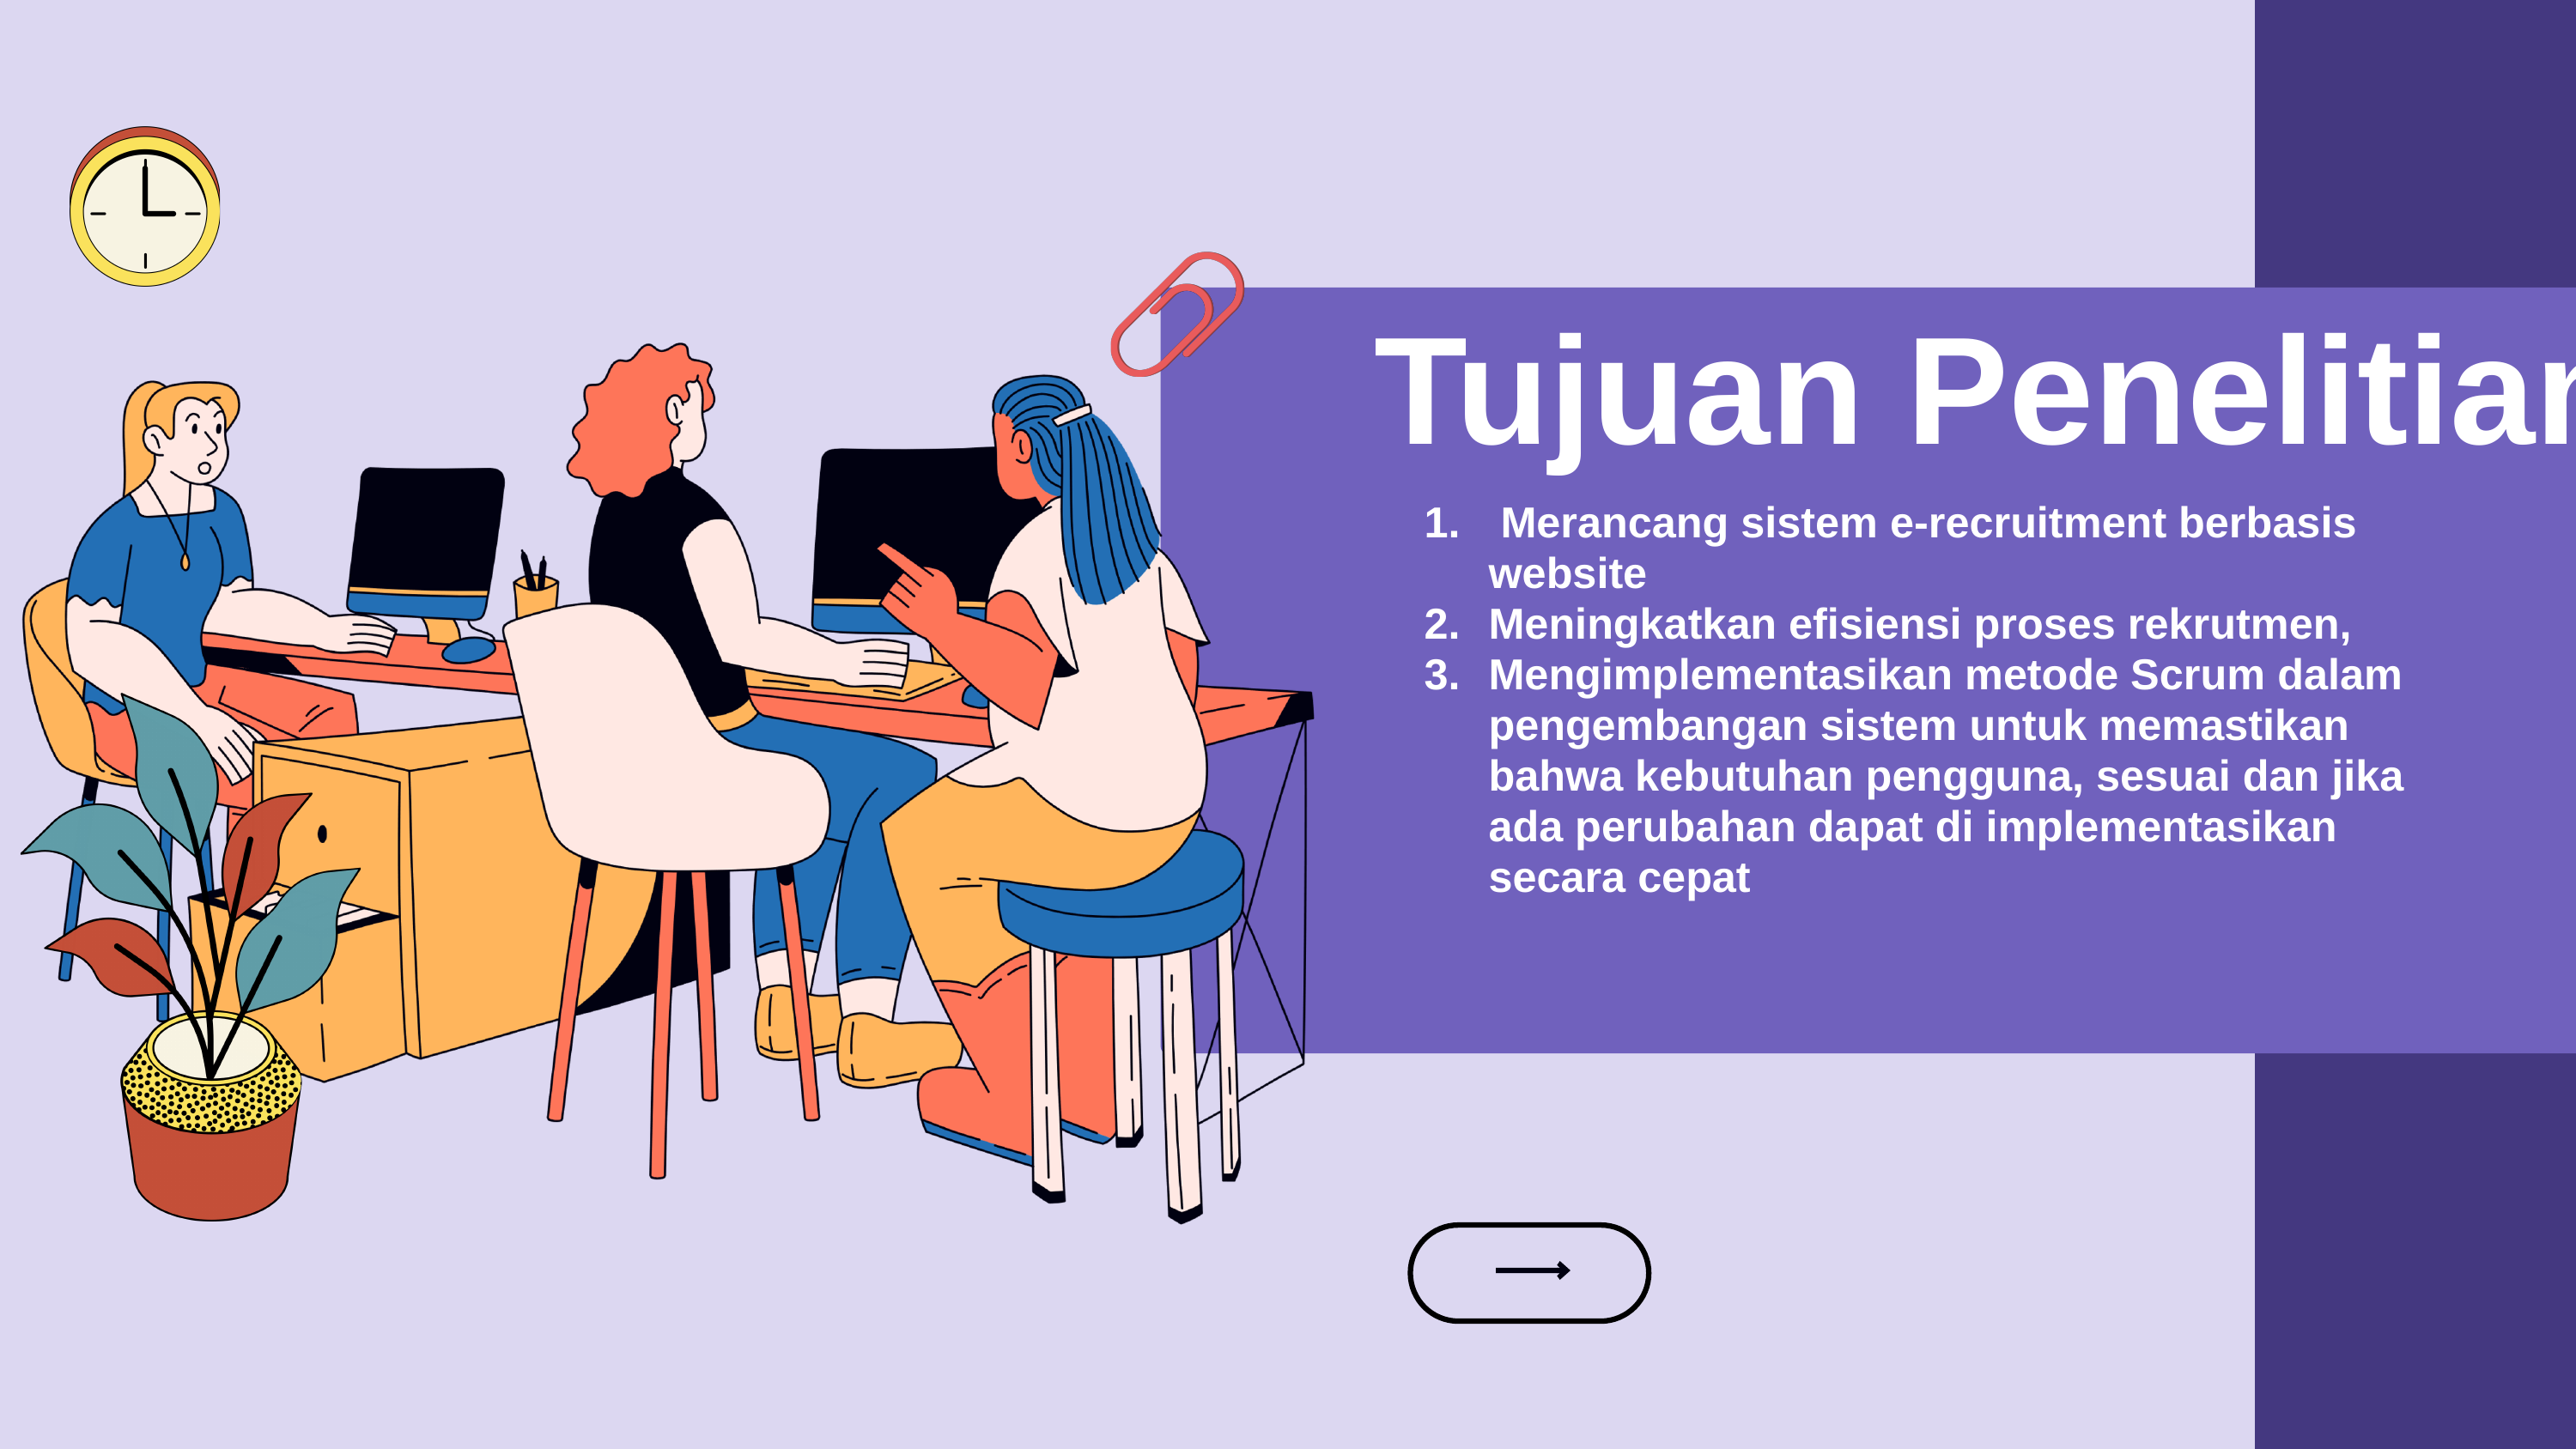

Tujuan Penelitian

 Merancang sistem e-recruitment berbasis website
Meningkatkan efisiensi proses rekrutmen,
Mengimplementasikan metode Scrum dalam pengembangan sistem untuk memastikan bahwa kebutuhan pengguna, sesuai dan jika ada perubahan dapat di implementasikan secara cepat